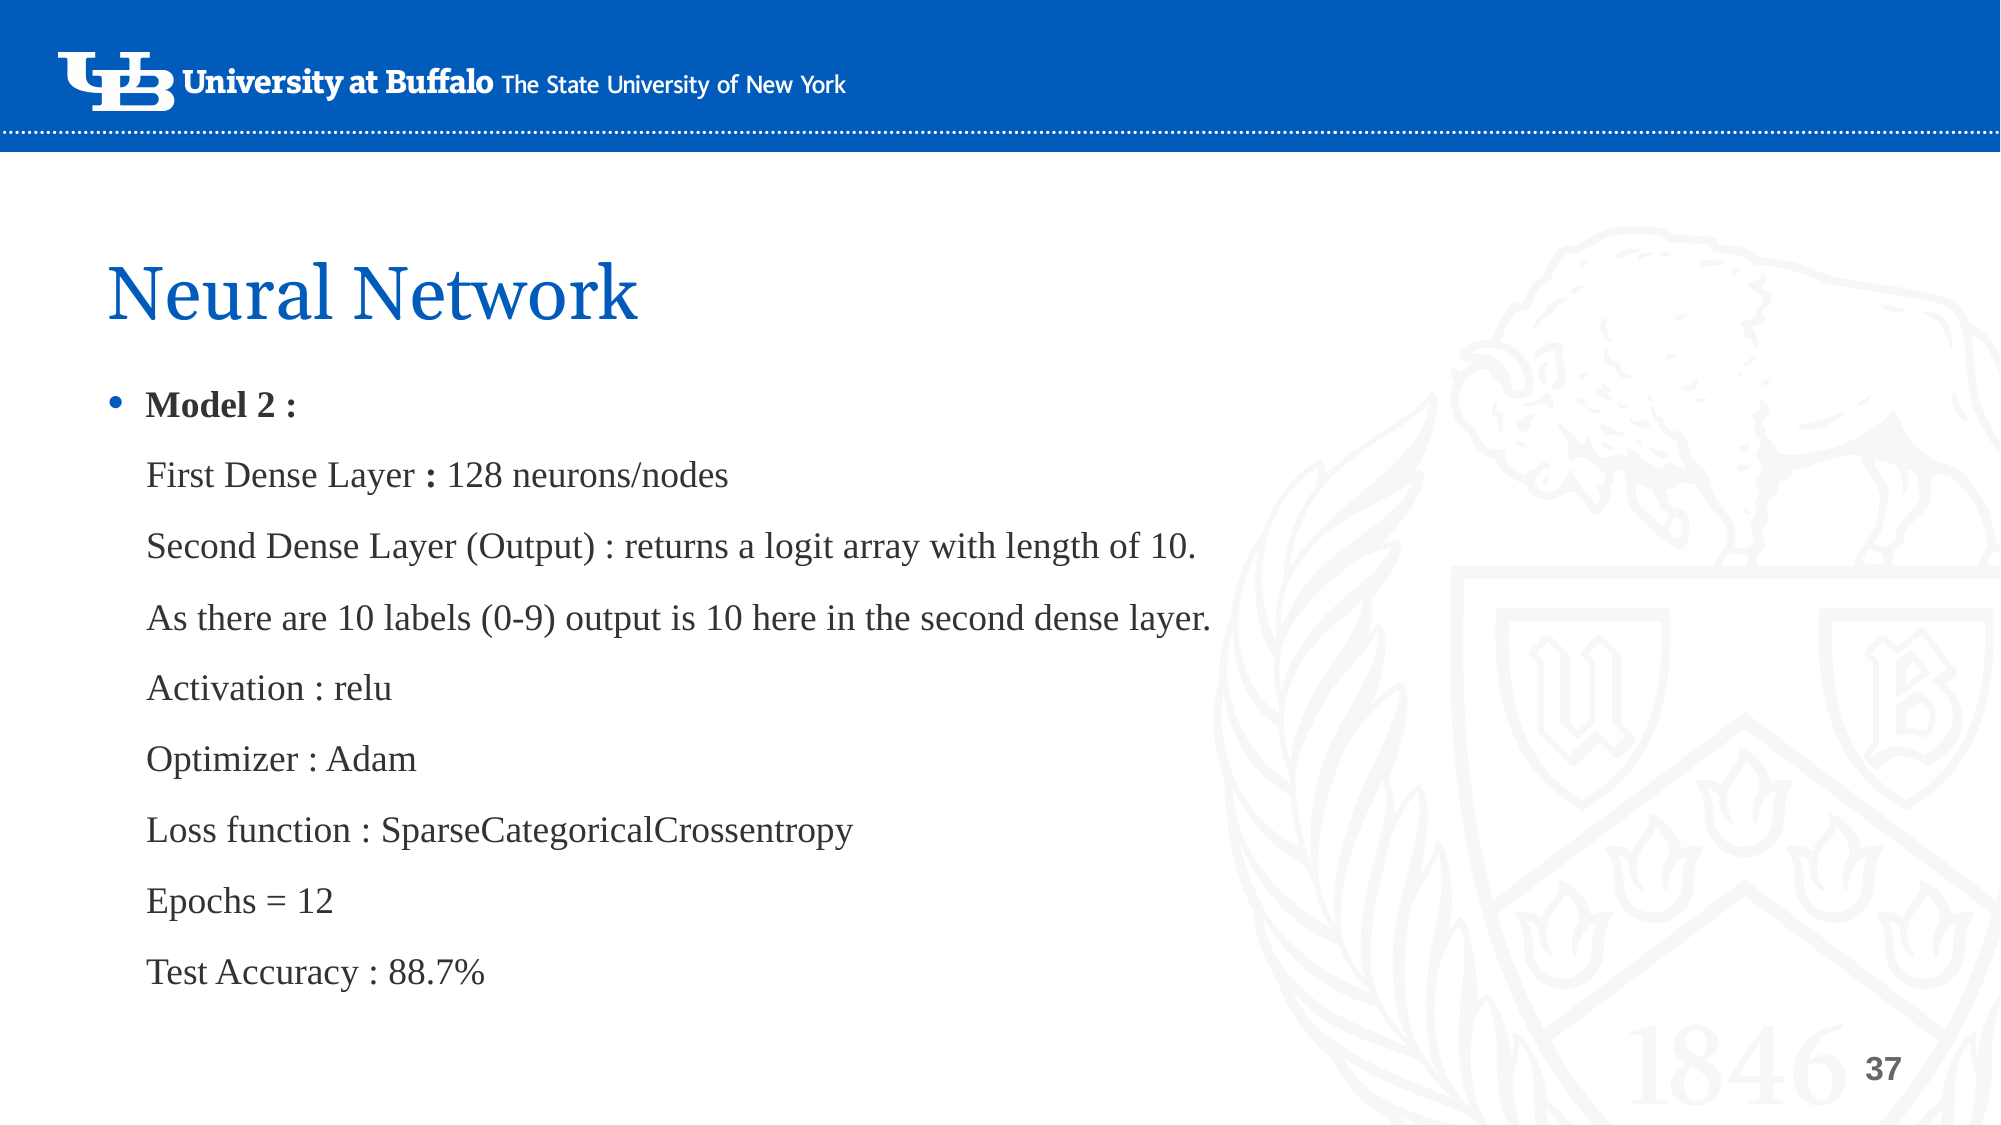

# Neural Network
Model 2 :
    First Dense Layer : 128 neurons/nodes
    Second Dense Layer (Output) : returns a logit array with length of 10.
    As there are 10 labels (0-9) output is 10 here in the second dense layer.
    Activation : relu
    Optimizer : Adam
    Loss function : SparseCategoricalCrossentropy
    Epochs = 12
    Test Accuracy : 88.7%

37